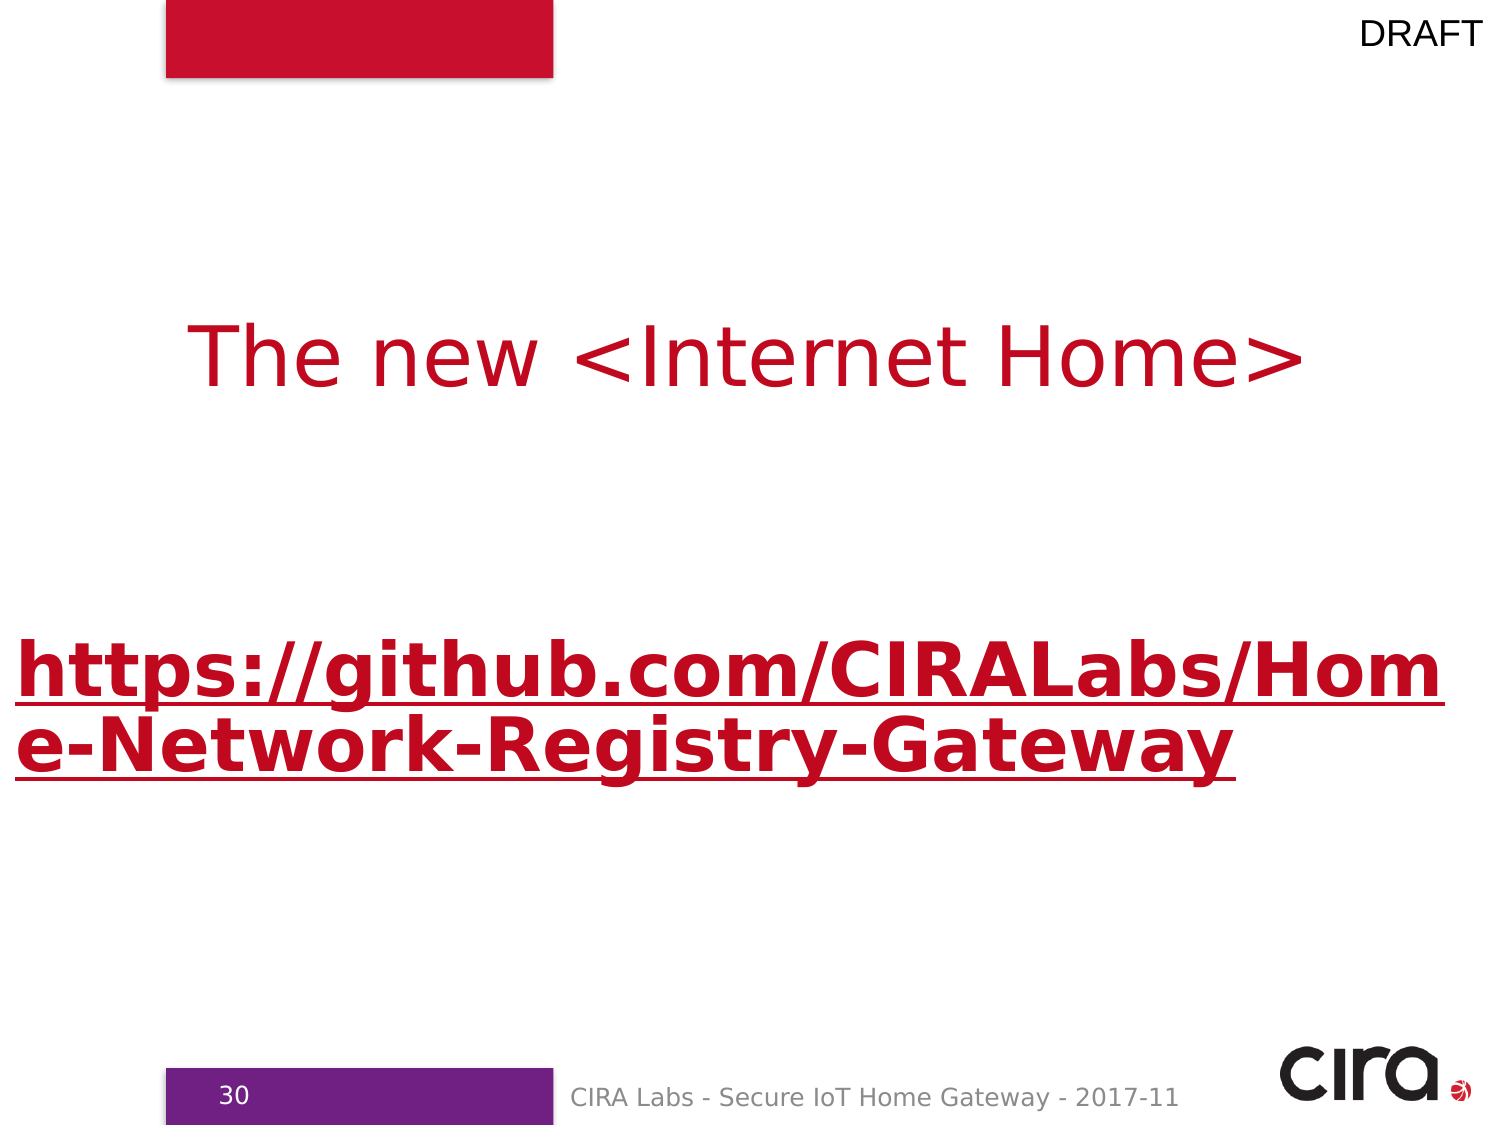

#
The new <Internet Home>
https://github.com/CIRALabs/Home-Network-Registry-Gateway
30
CIRA Labs - Secure IoT Home Gateway - 2017-11